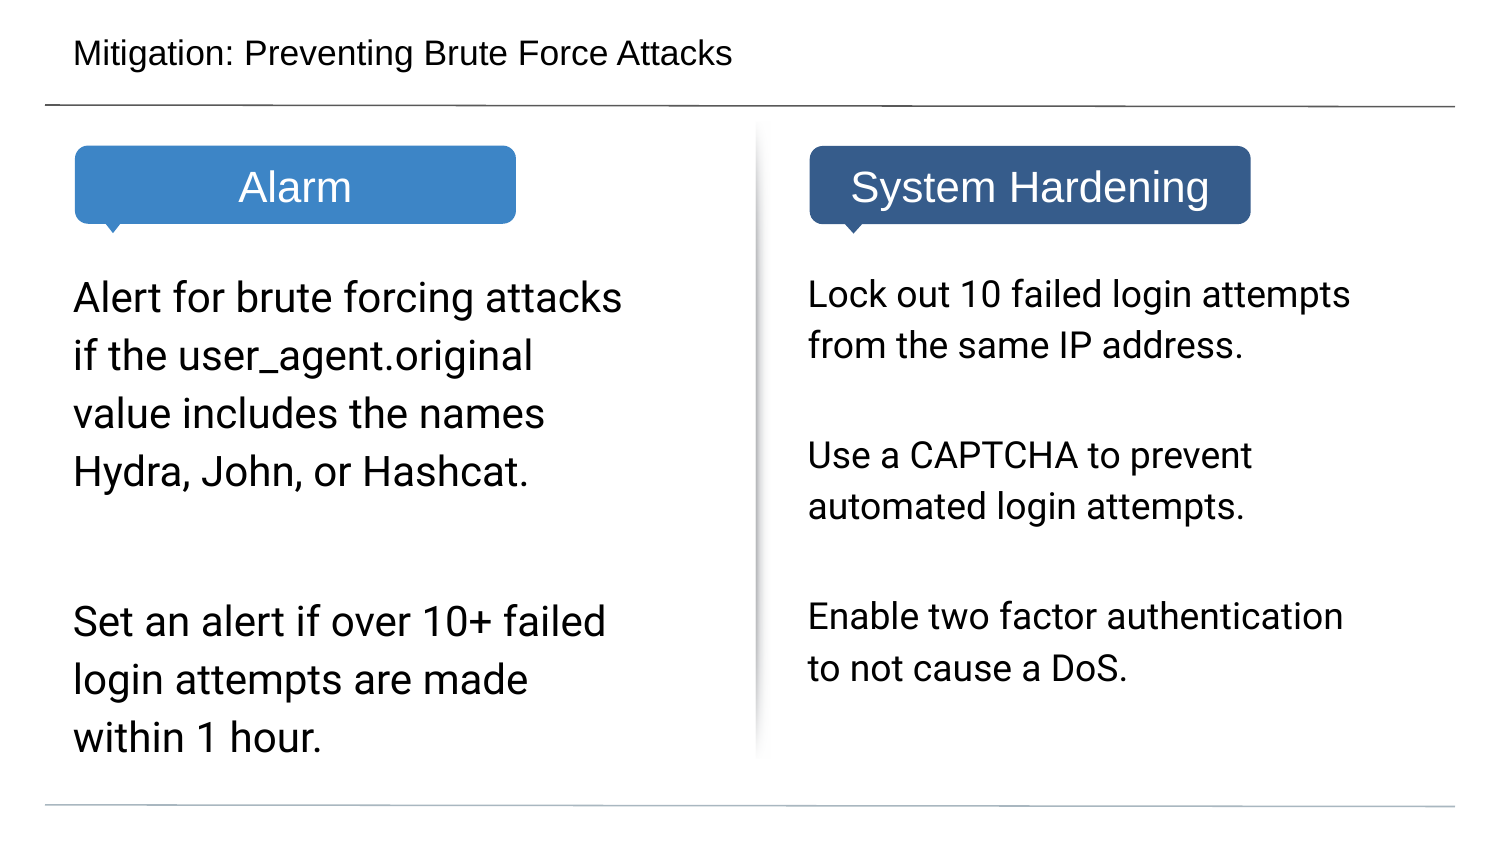

# Mitigation: Preventing Brute Force Attacks
Alert for brute forcing attacks if the user_agent.original value includes the names Hydra, John, or Hashcat.

Set an alert if over 10+ failed login attempts are made within 1 hour.

Lock out 10 failed login attempts from the same IP address.

Use a CAPTCHA to prevent automated login attempts.

Enable two factor authentication to not cause a DoS.